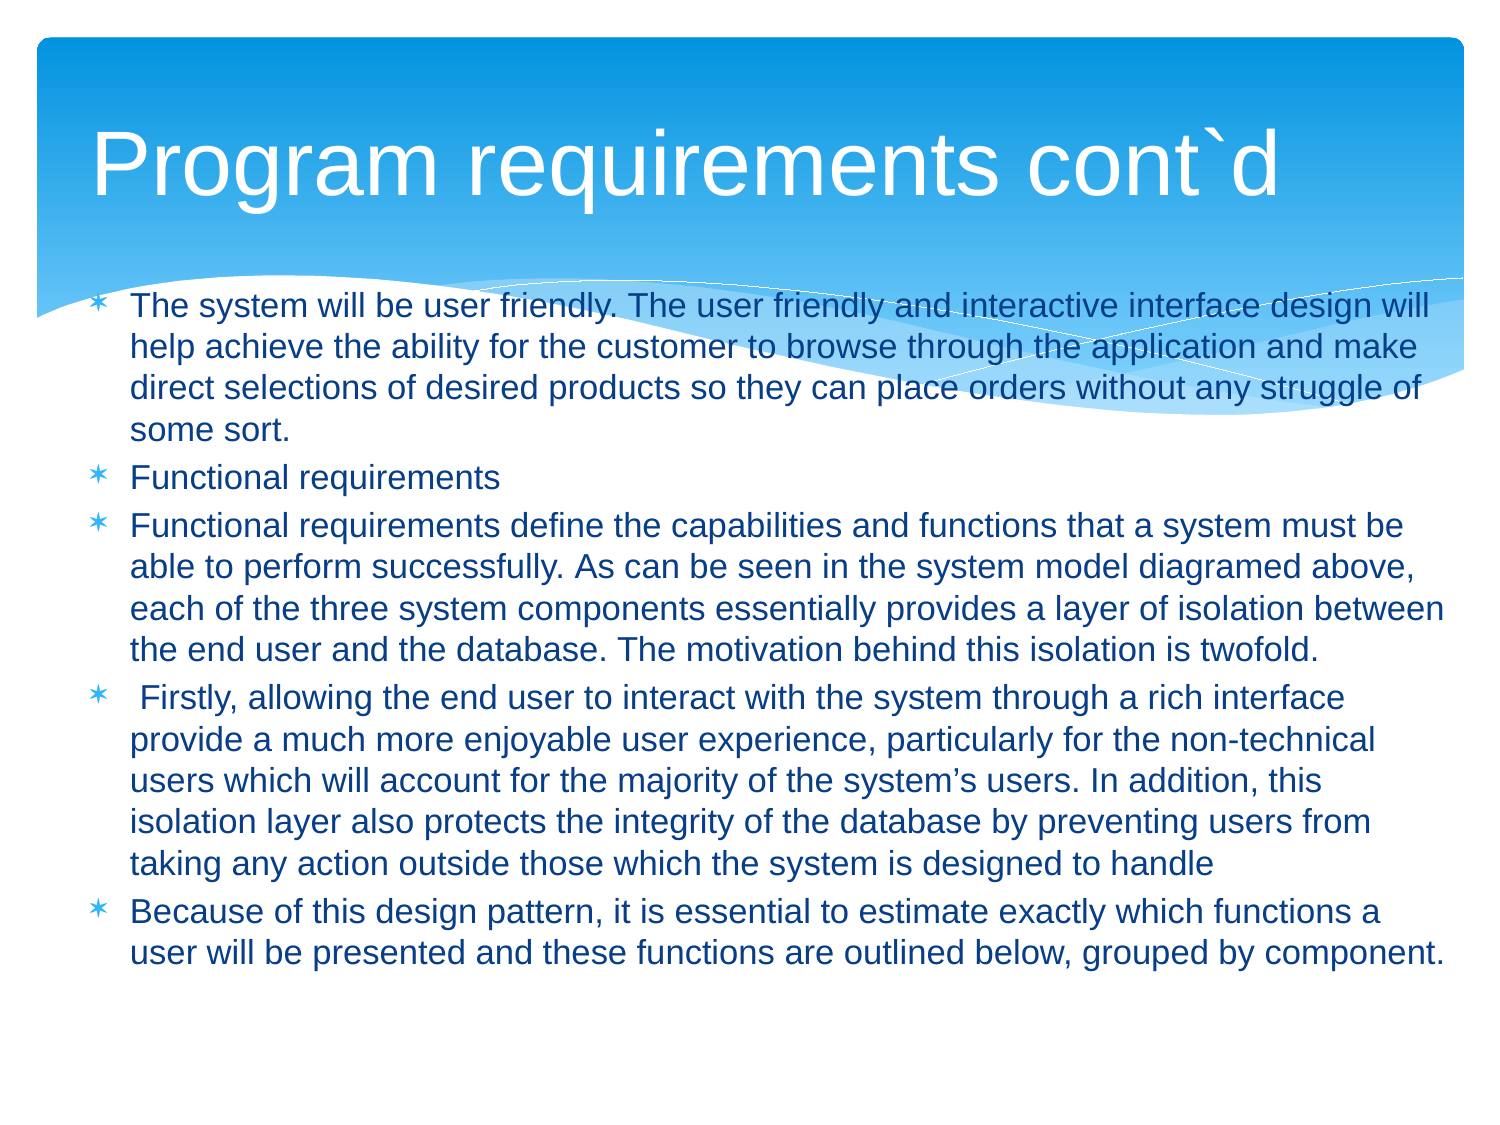

# Program requirements cont`d
The system will be user friendly. The user friendly and interactive interface design will help achieve the ability for the customer to browse through the application and make direct selections of desired products so they can place orders without any struggle of some sort.
Functional requirements
Functional requirements define the capabilities and functions that a system must be able to perform successfully. As can be seen in the system model diagramed above, each of the three system components essentially provides a layer of isolation between the end user and the database. The motivation behind this isolation is twofold.
 Firstly, allowing the end user to interact with the system through a rich interface provide a much more enjoyable user experience, particularly for the non-technical users which will account for the majority of the system’s users. In addition, this isolation layer also protects the integrity of the database by preventing users from taking any action outside those which the system is designed to handle
Because of this design pattern, it is essential to estimate exactly which functions a user will be presented and these functions are outlined below, grouped by component.